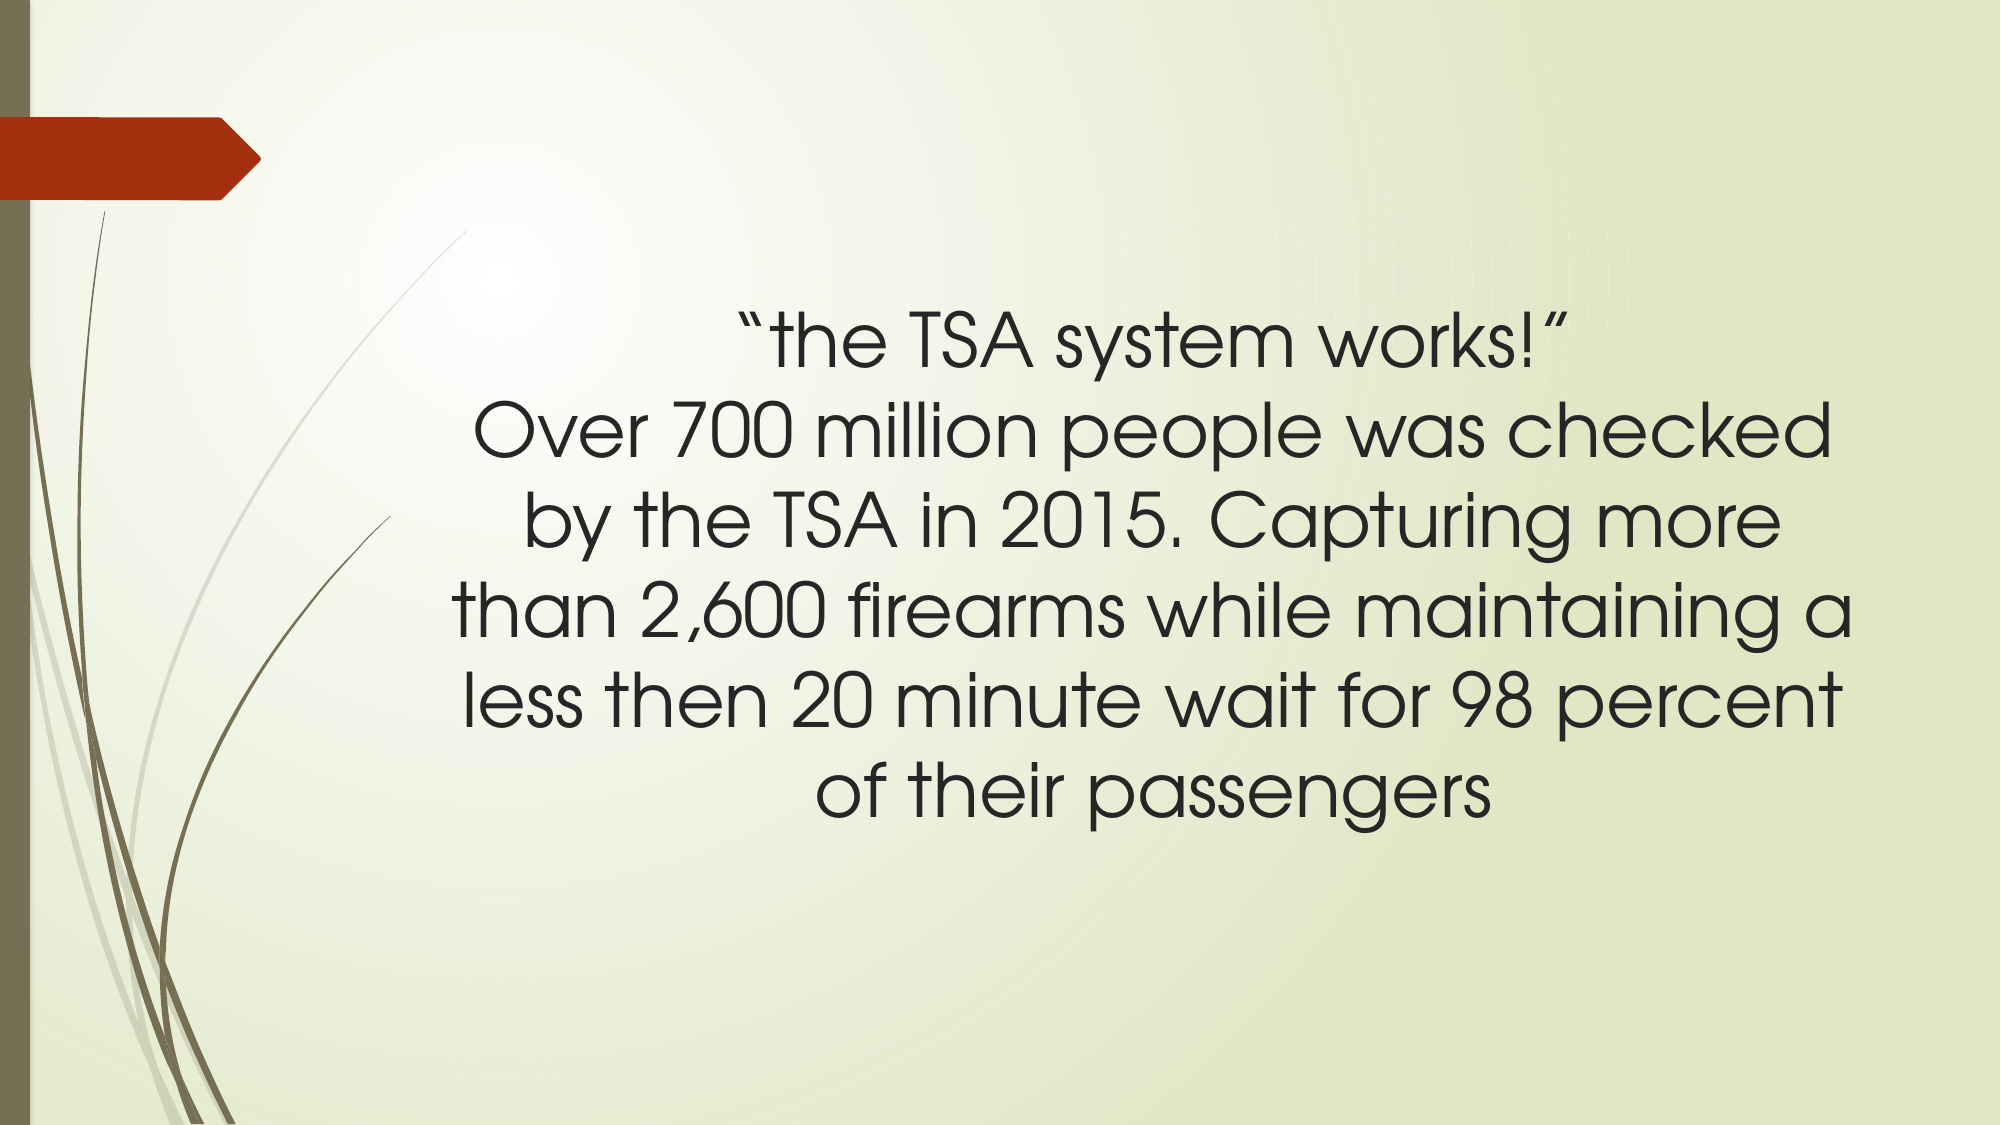

# “the TSA system works!” Over 700 million people was checked by the TSA in 2015. Capturing more than 2,600 firearms while maintaining a less then 20 minute wait for 98 percent of their passengers